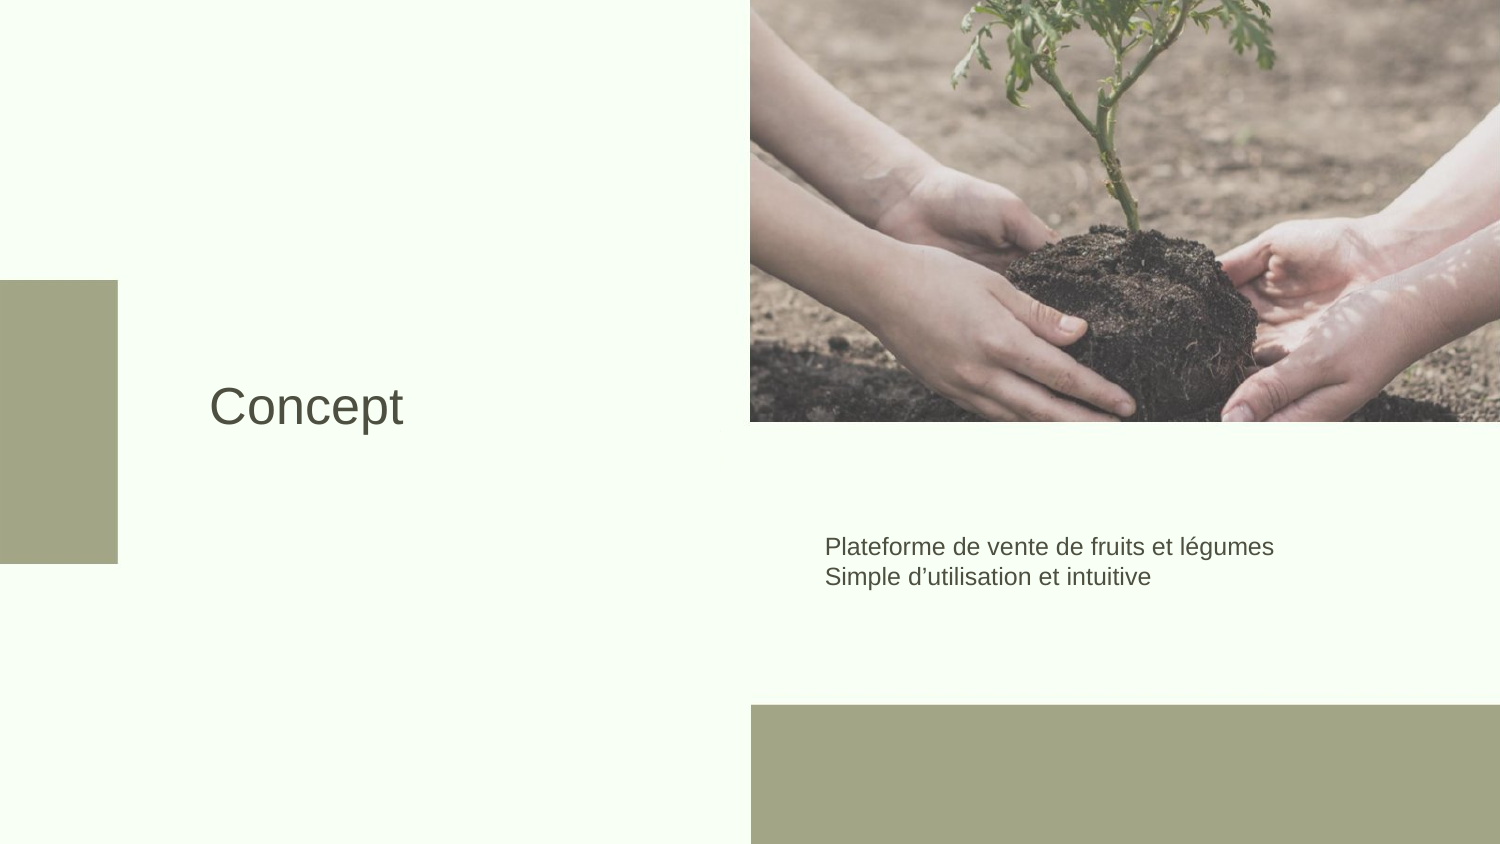

Concept

Plateforme de vente de fruits et légumes
Simple d’utilisation et intuitive